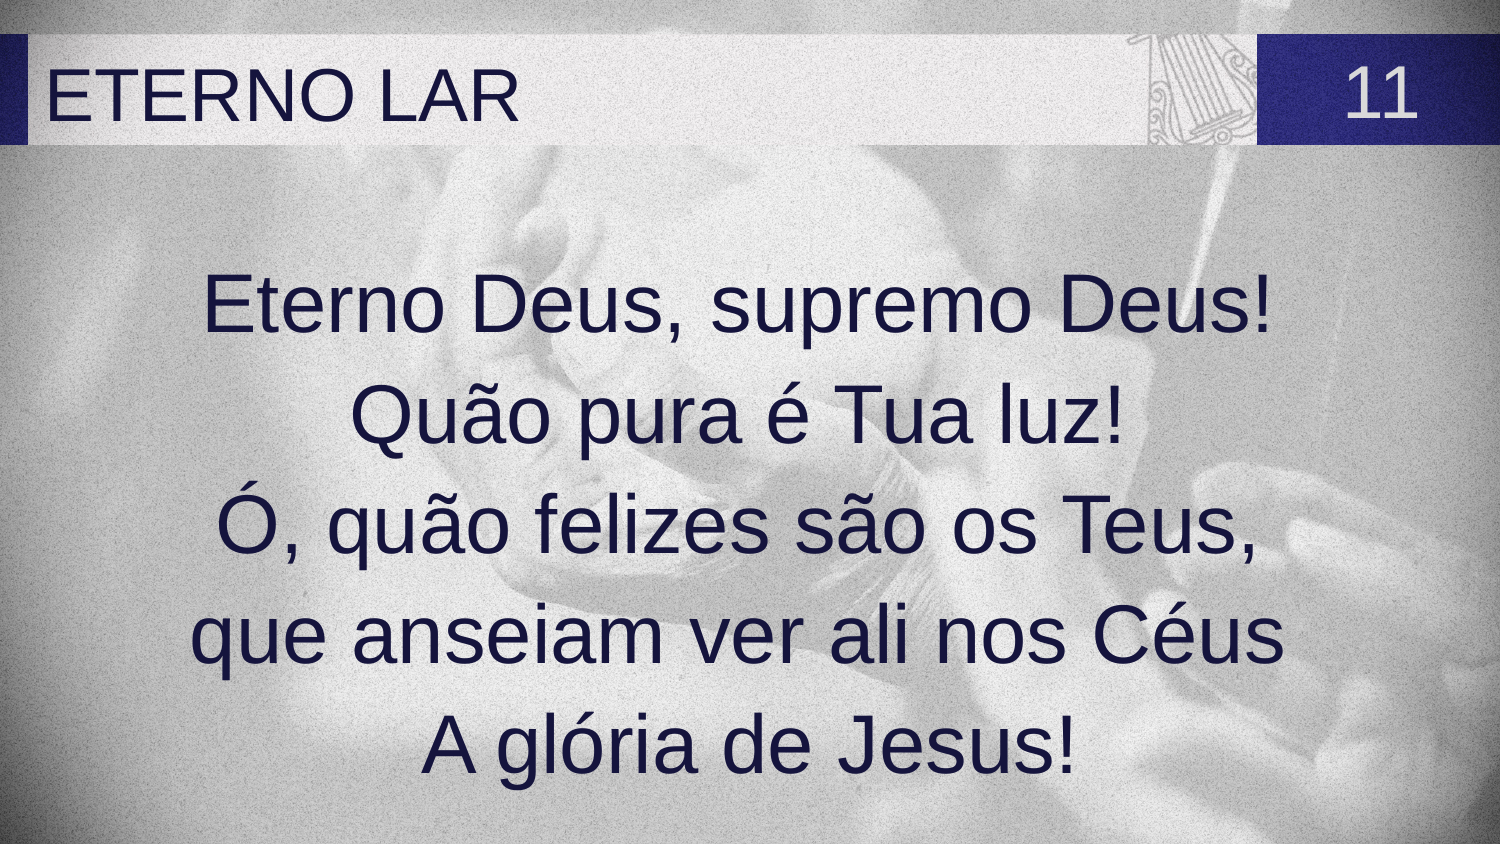

# ETERNO LAR
11
Eterno Deus, supremo Deus!
Quão pura é Tua luz!
Ó, quão felizes são os Teus,
que anseiam ver ali nos Céus
A glória de Jesus!